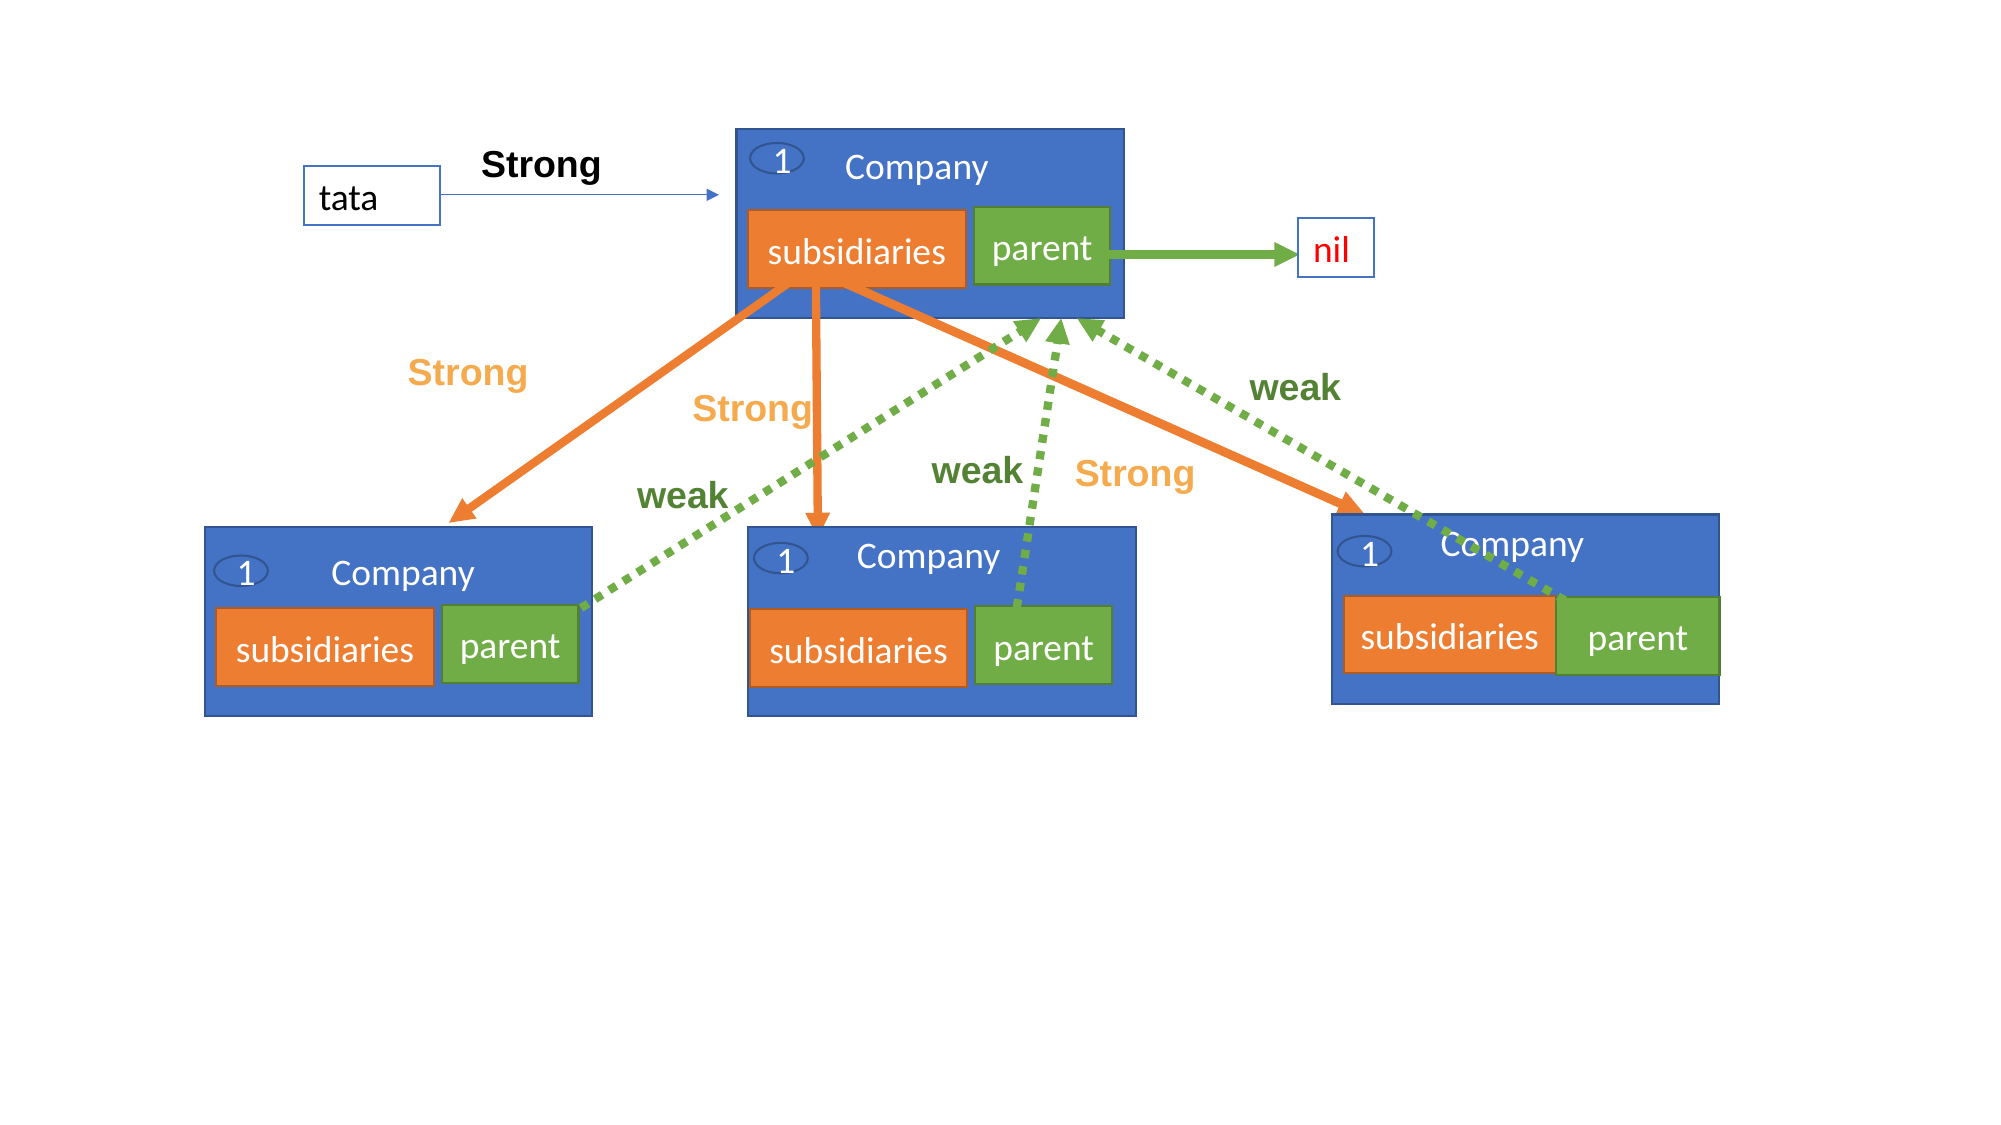

Company
parent
subsidiaries
tata
nil

Company

subsidiaries
parent

Company

Strong
1
Strong
weak
Strong
weak
Strong
weak

Company
1
parent
subsidiaries
1
1
parent
subsidiaries